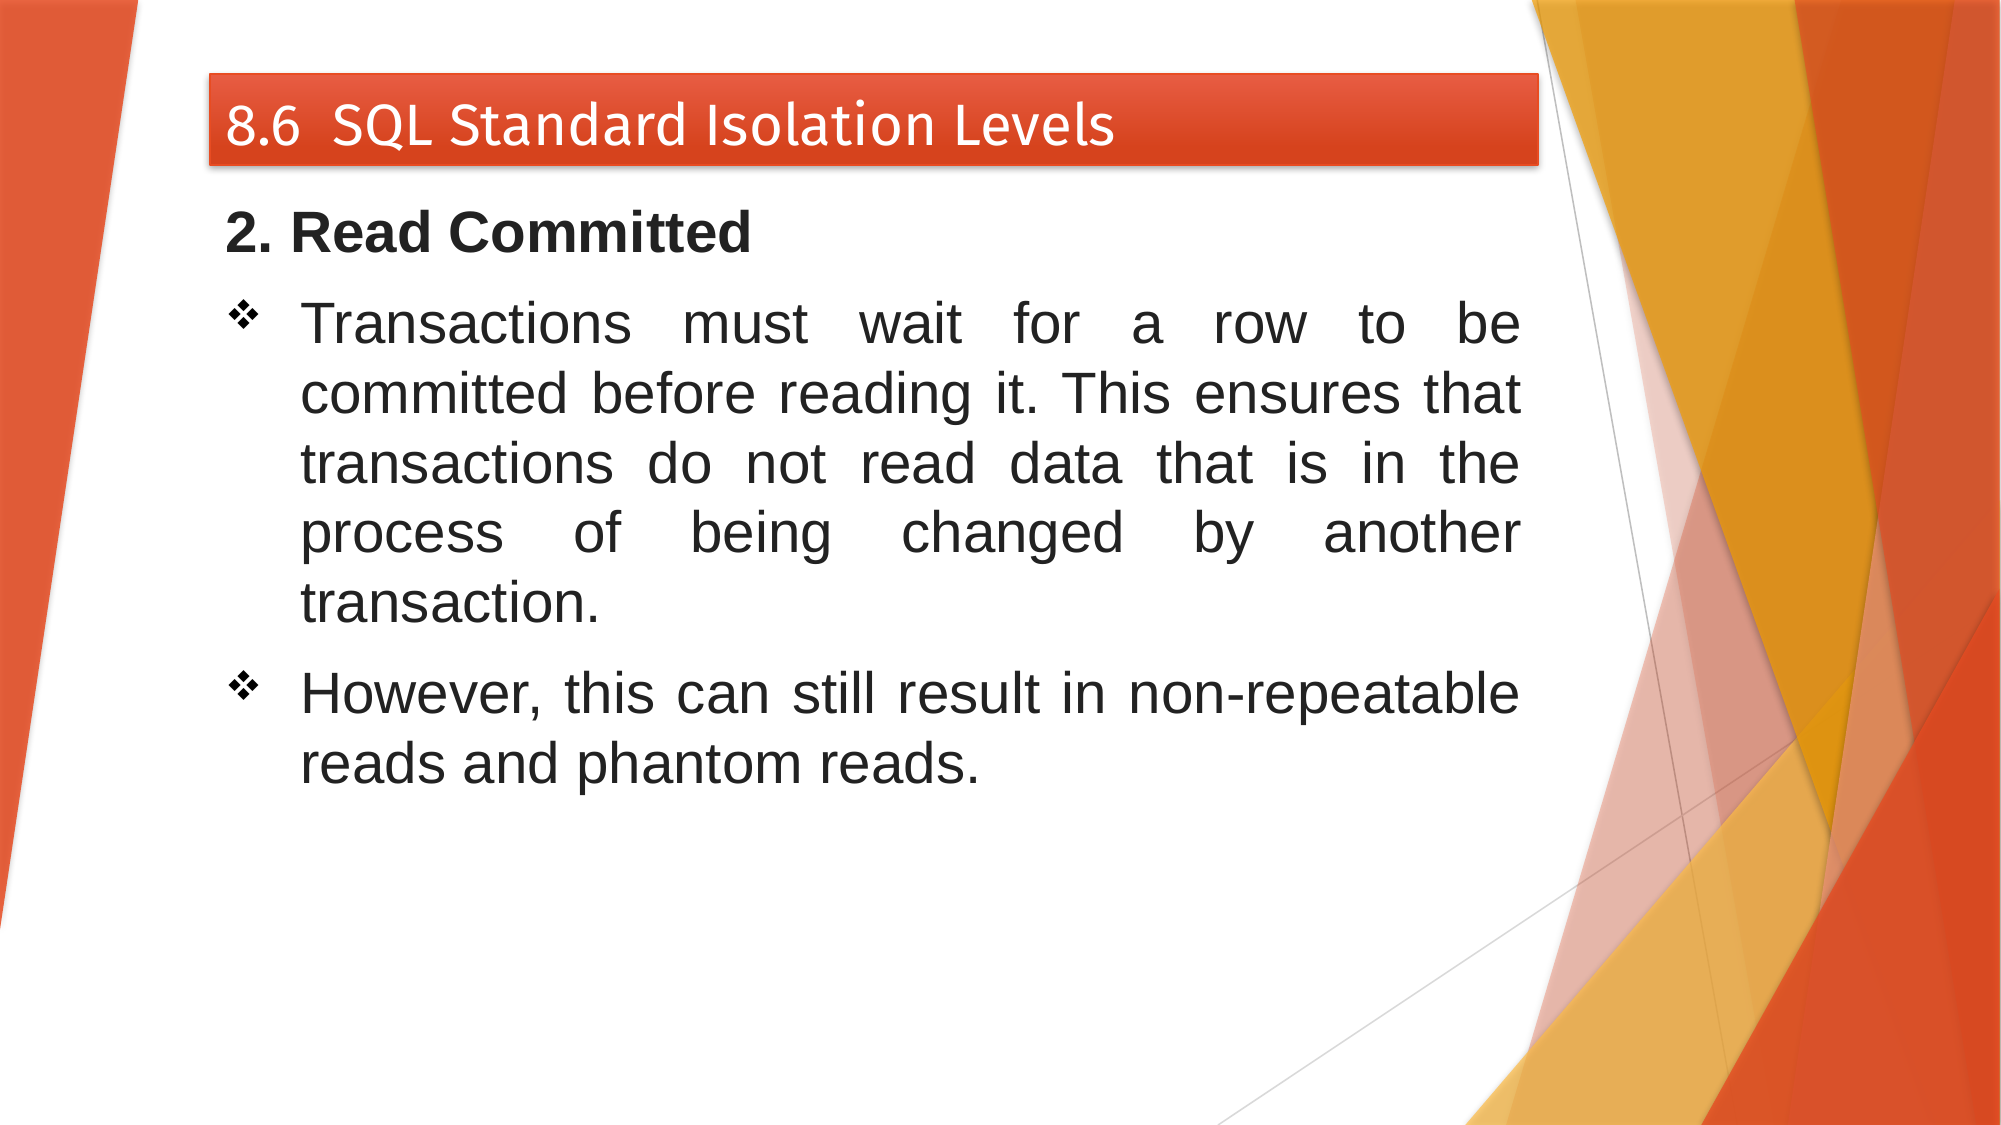

# 8.6  SQL Standard Isolation Levels
2. Read Committed
Transactions must wait for a row to be committed before reading it. This ensures that transactions do not read data that is in the process of being changed by another transaction.
However, this can still result in non-repeatable reads and phantom reads.